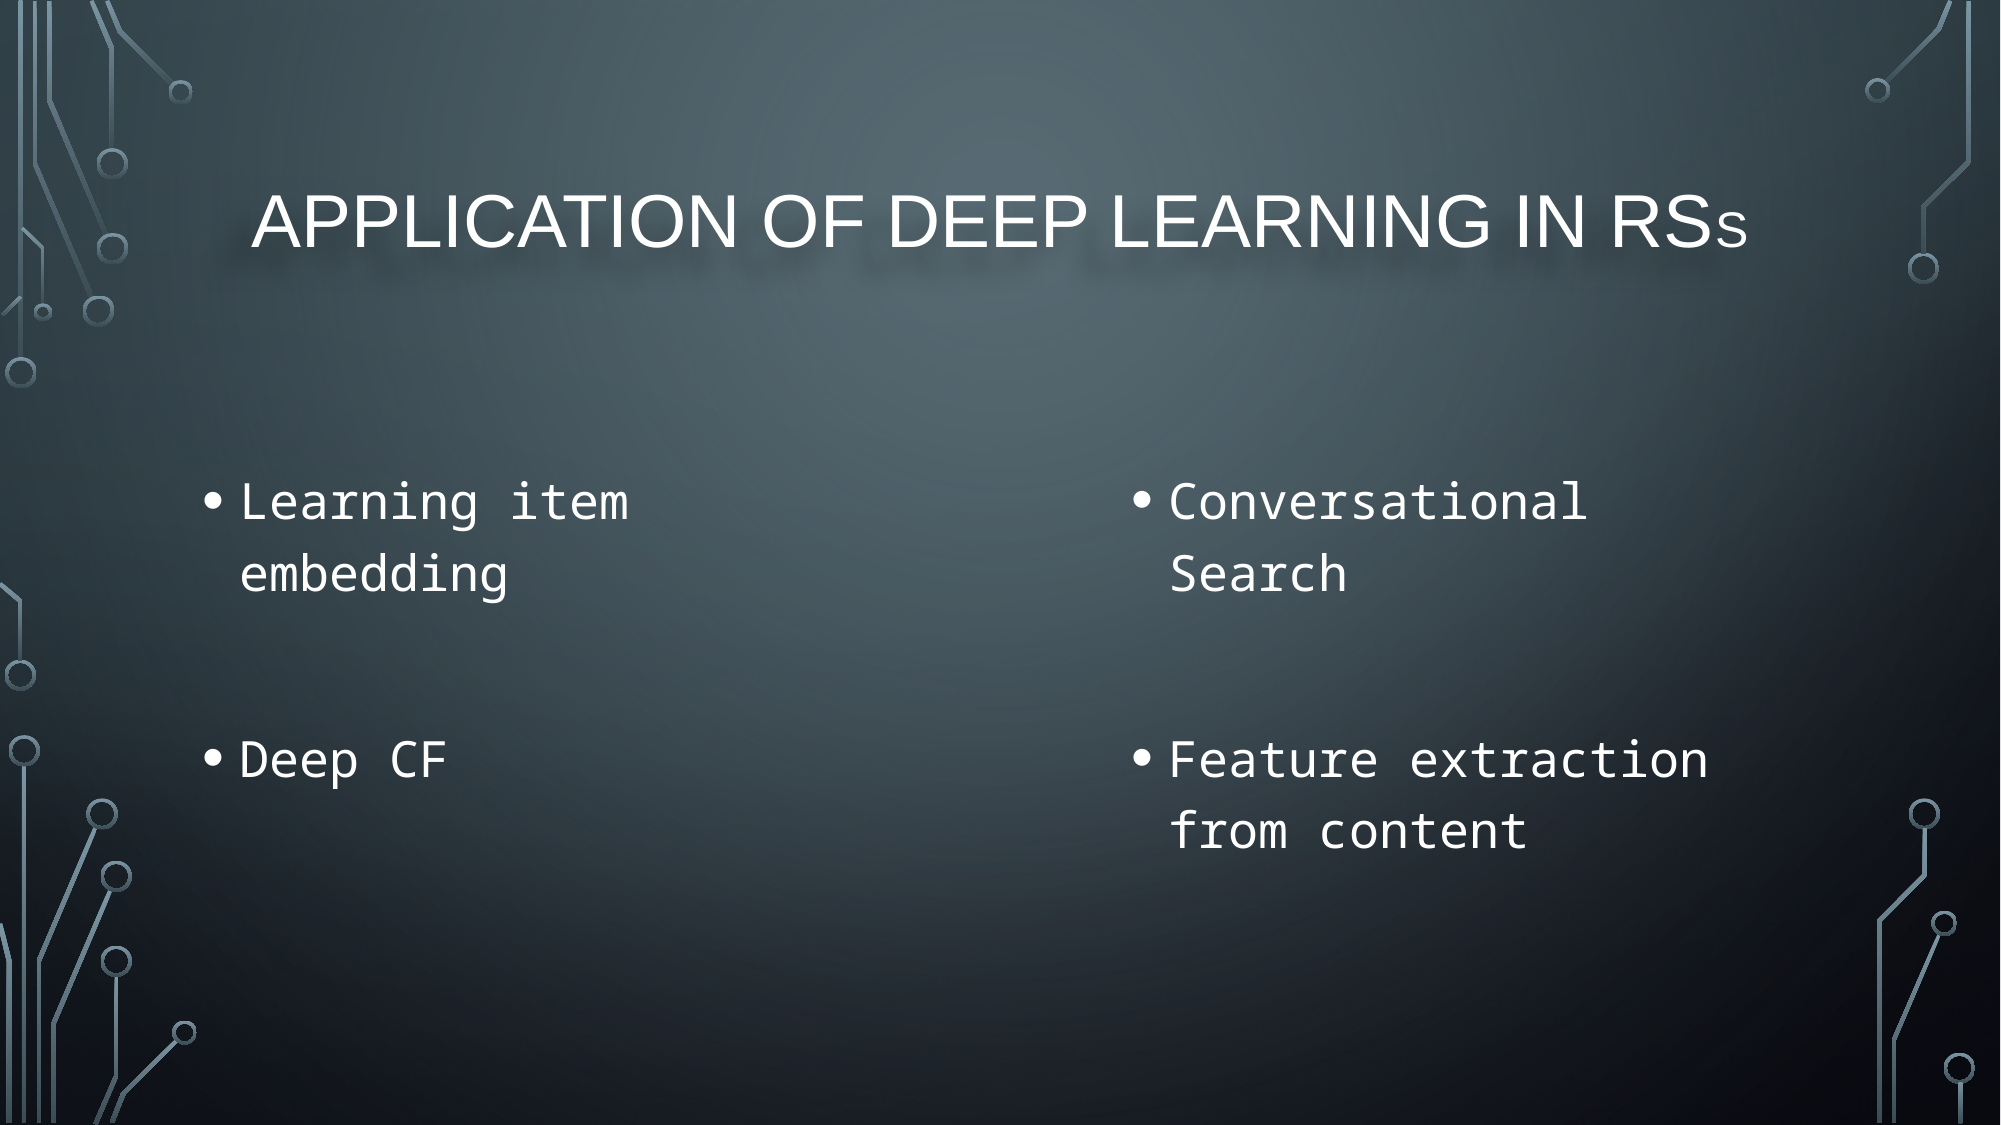

Application of deep learning in rss

Learning item embedding

Deep CF

Conversational Search

Feature extraction from content